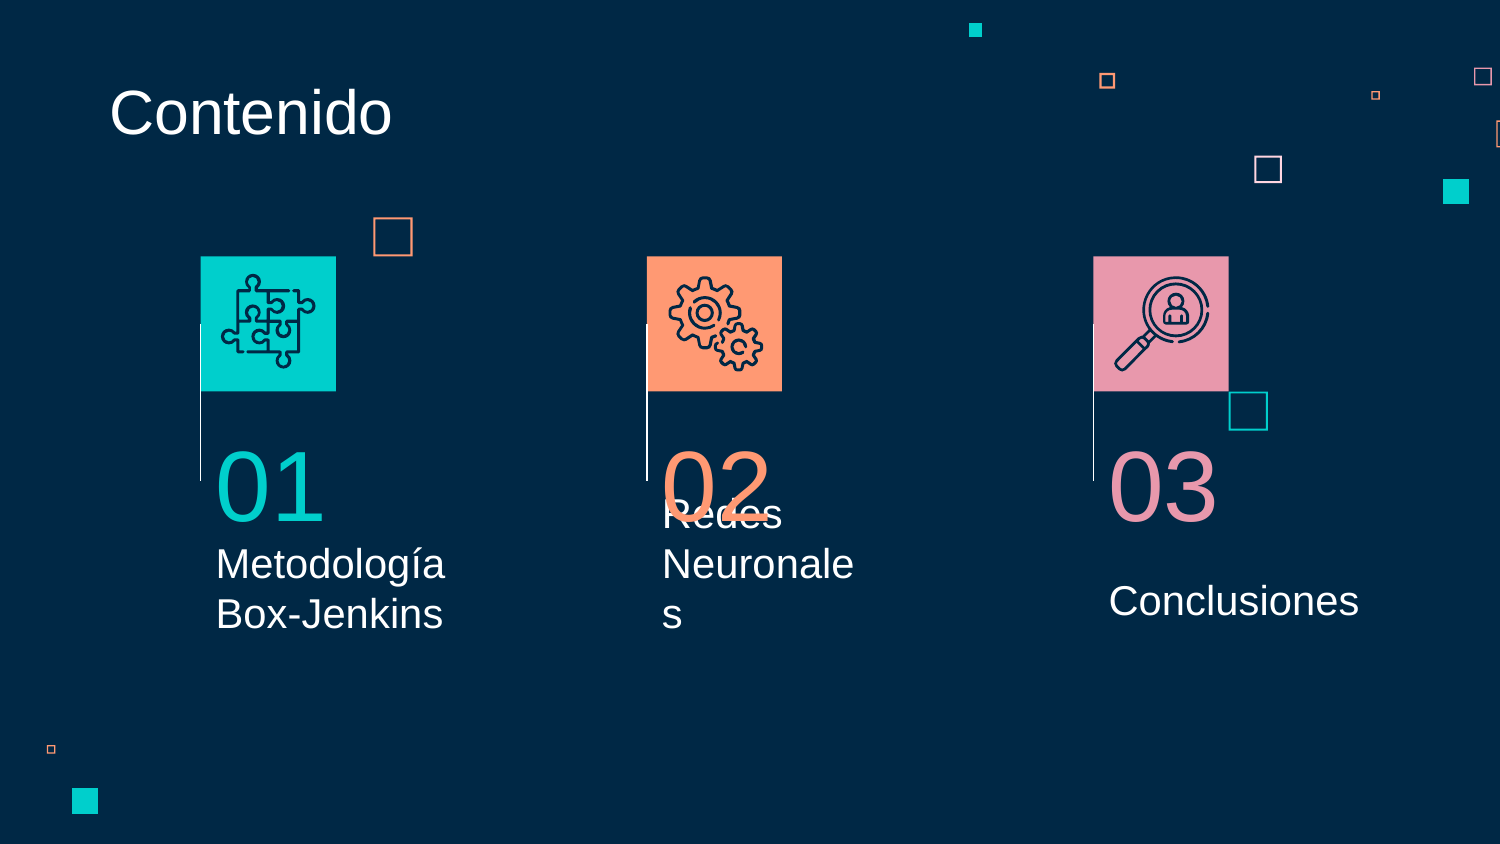

Contenido

01
02
03
Conclusiones
# Metodología Box-Jenkins
Redes Neuronales